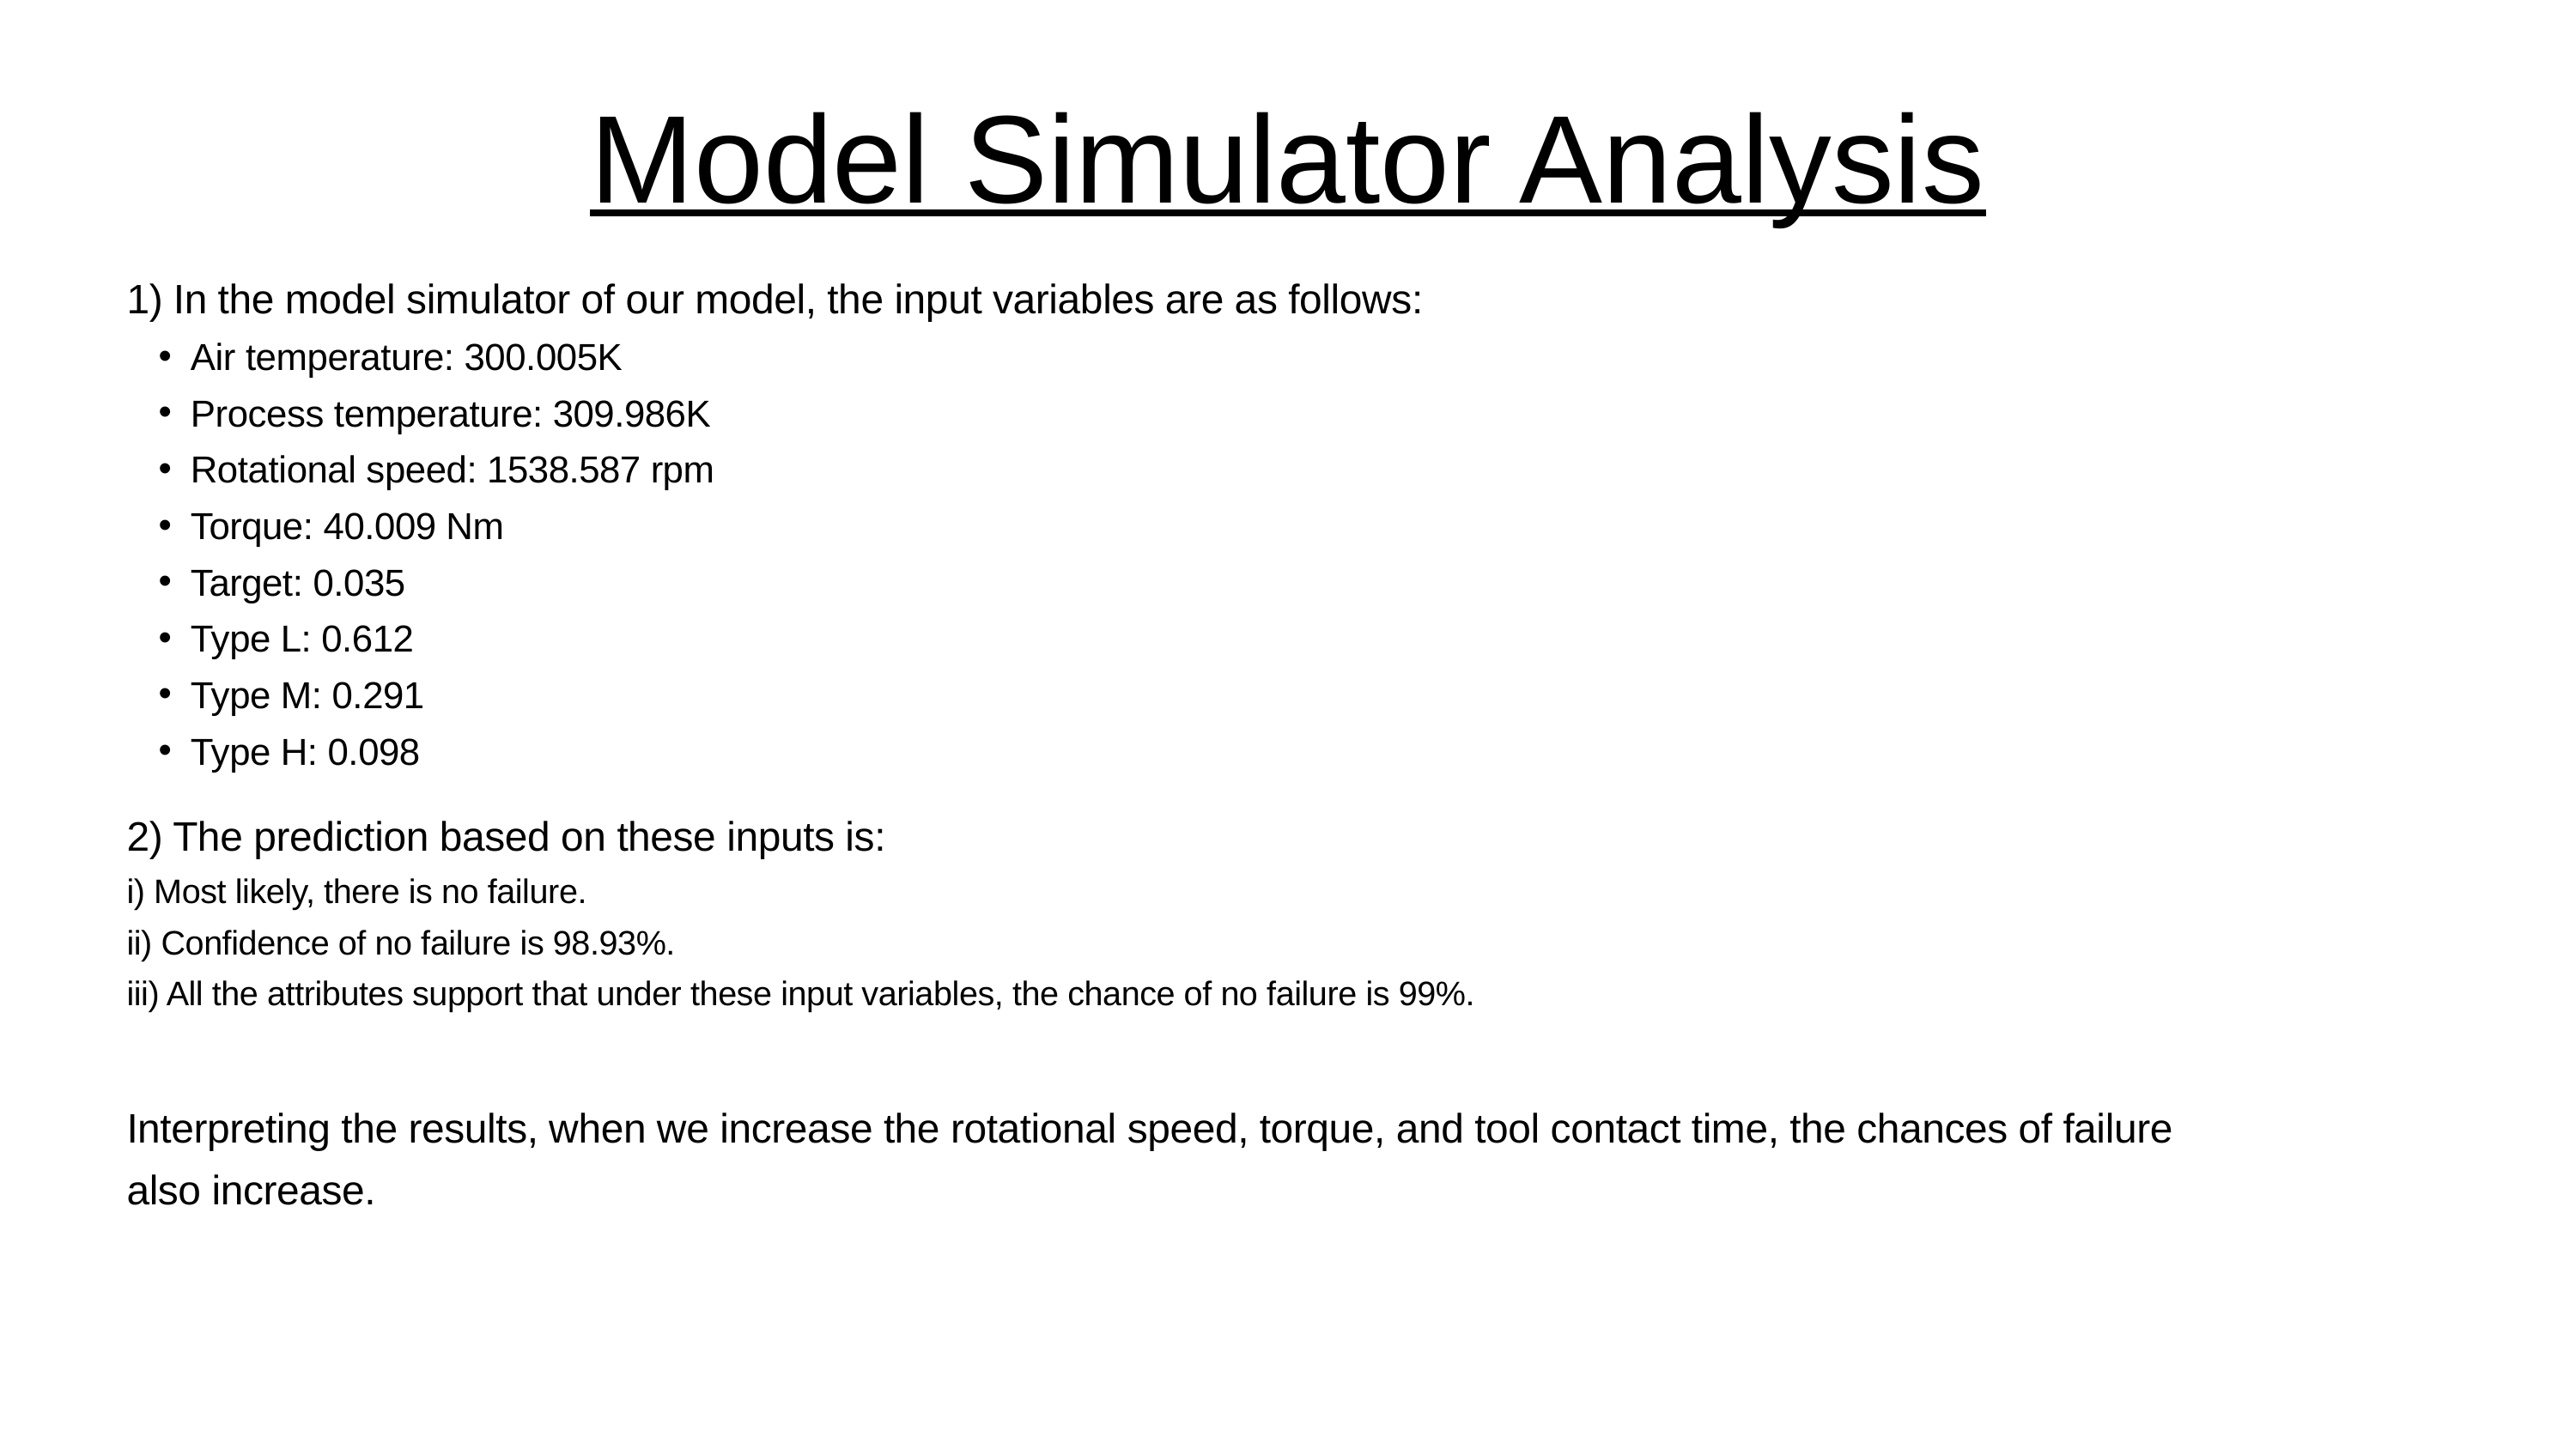

Model Simulator Analysis
1) In the model simulator of our model, the input variables are as follows:
Air temperature: 300.005K
Process temperature: 309.986K
Rotational speed: 1538.587 rpm
Torque: 40.009 Nm
Target: 0.035
Type L: 0.612
Type M: 0.291
Type H: 0.098
2) The prediction based on these inputs is:
i) Most likely, there is no failure.
ii) Confidence of no failure is 98.93%.
iii) All the attributes support that under these input variables, the chance of no failure is 99%.

Interpreting the results, when we increase the rotational speed, torque, and tool contact time, the chances of failure also increase.